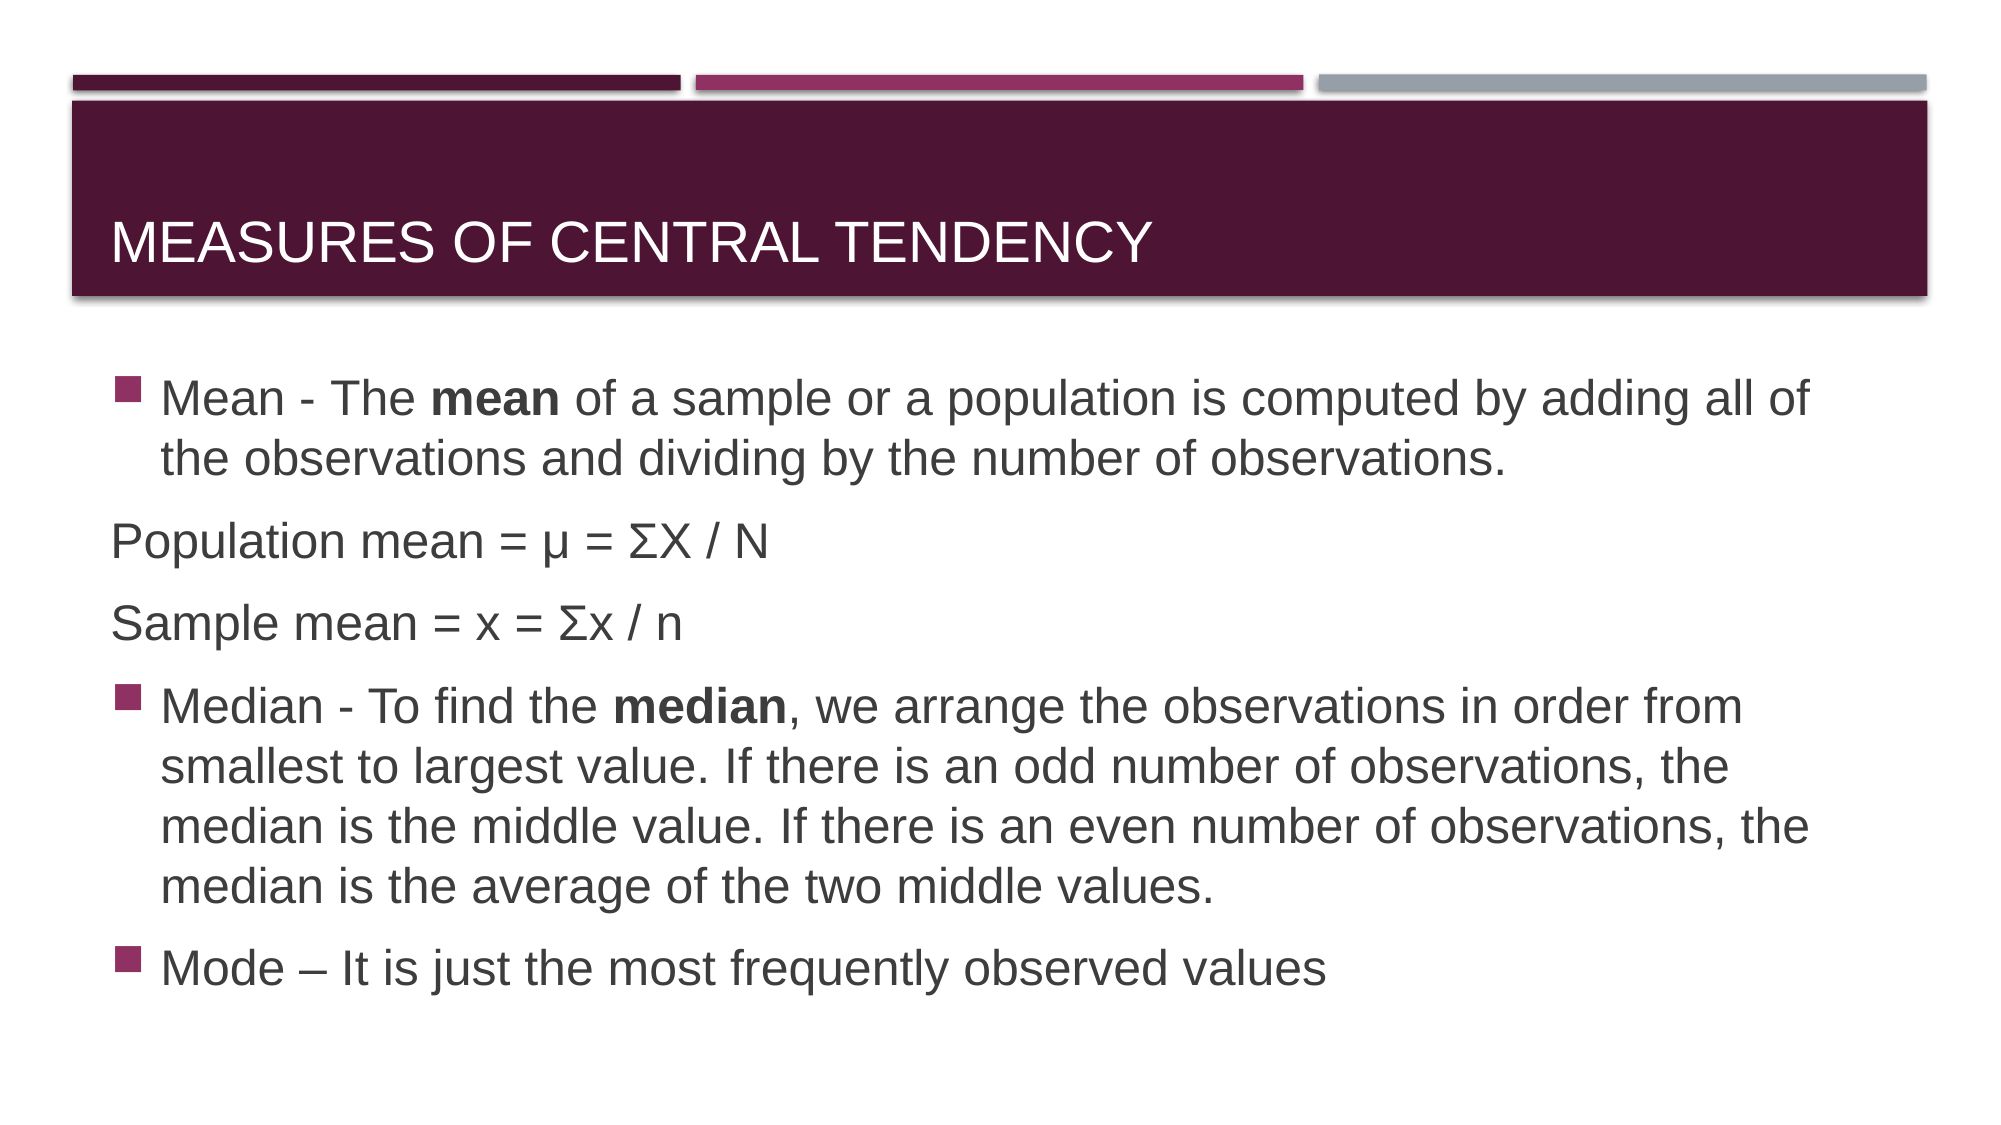

# Measures of central tendency
Mean - The mean of a sample or a population is computed by adding all of the observations and dividing by the number of observations.
Population mean = μ = ΣX / N
Sample mean = x = Σx / n
Median - To find the median, we arrange the observations in order from smallest to largest value. If there is an odd number of observations, the median is the middle value. If there is an even number of observations, the median is the average of the two middle values.
Mode – It is just the most frequently observed values